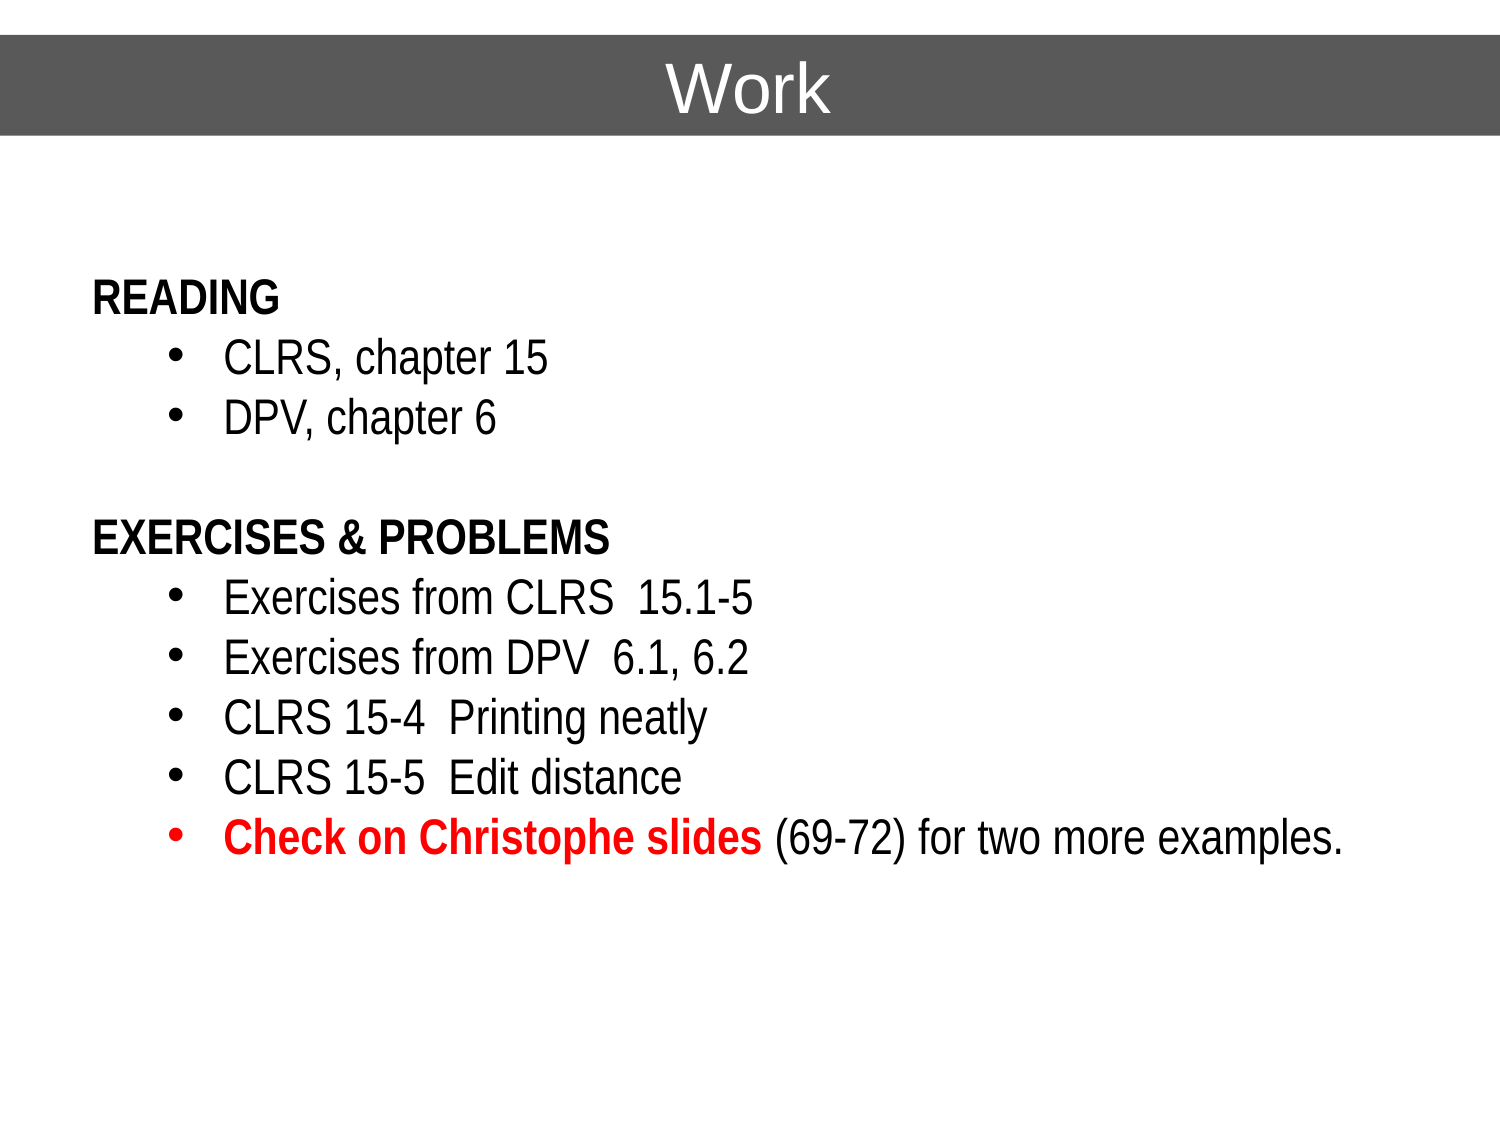

Work
READING
CLRS, chapter 15
DPV, chapter 6

EXERCISES & PROBLEMS
Exercises from CLRS  15.1-5
Exercises from DPV  6.1, 6.2
CLRS 15-4  Printing neatly
CLRS 15-5  Edit distance
Check on Christophe slides (69-72) for two more examples.